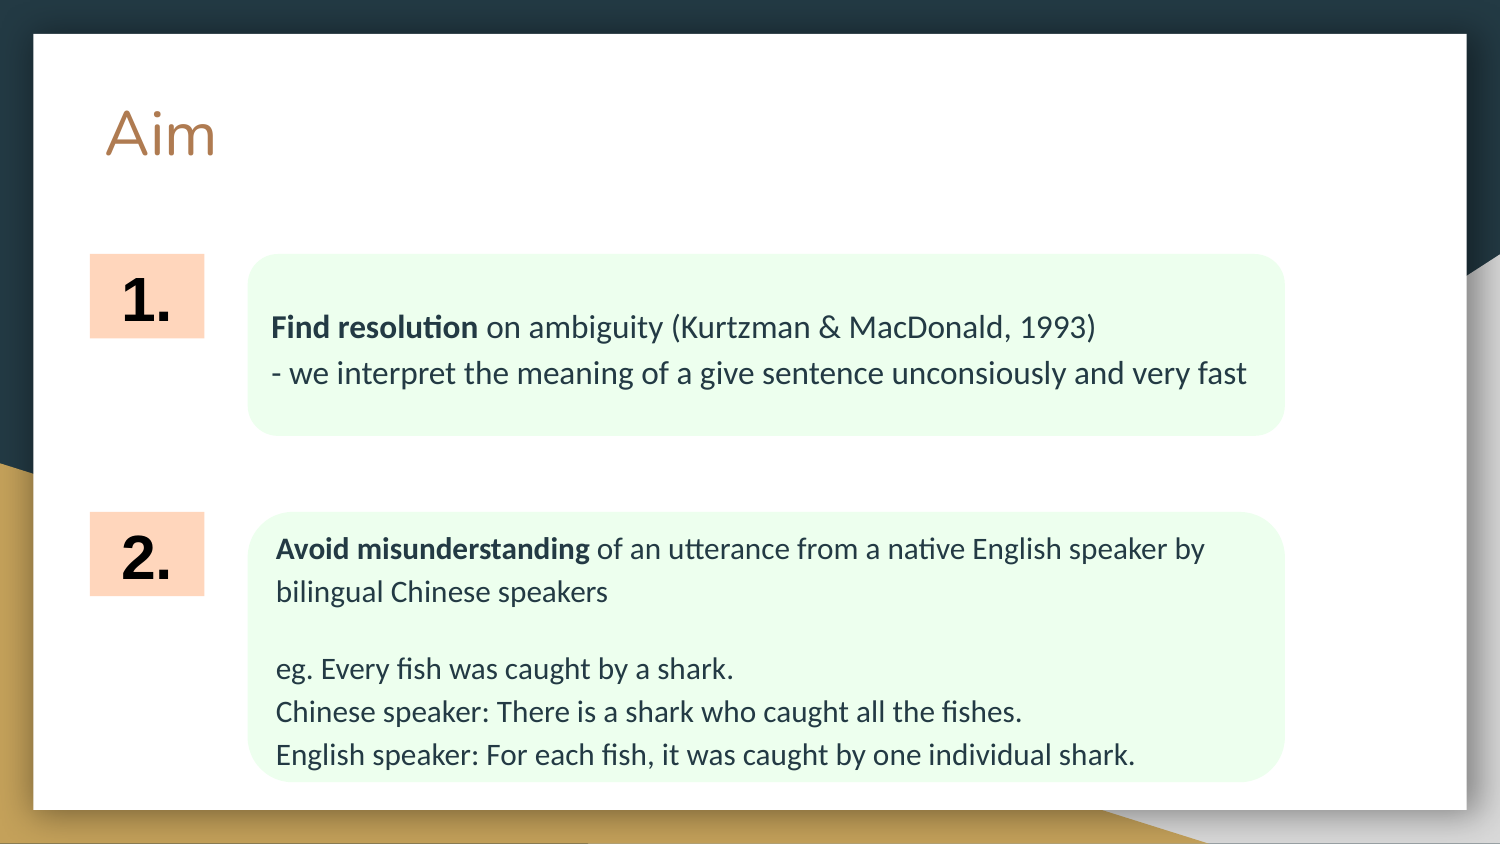

# Aim
1.
Find resolution on ambiguity (Kurtzman & MacDonald, 1993)
- we interpret the meaning of a give sentence unconsiously and very fast
2.
Avoid misunderstanding of an utterance from a native English speaker by bilingual Chinese speakers
eg. Every fish was caught by a shark.
Chinese speaker: There is a shark who caught all the fishes.
English speaker: For each fish, it was caught by one individual shark.